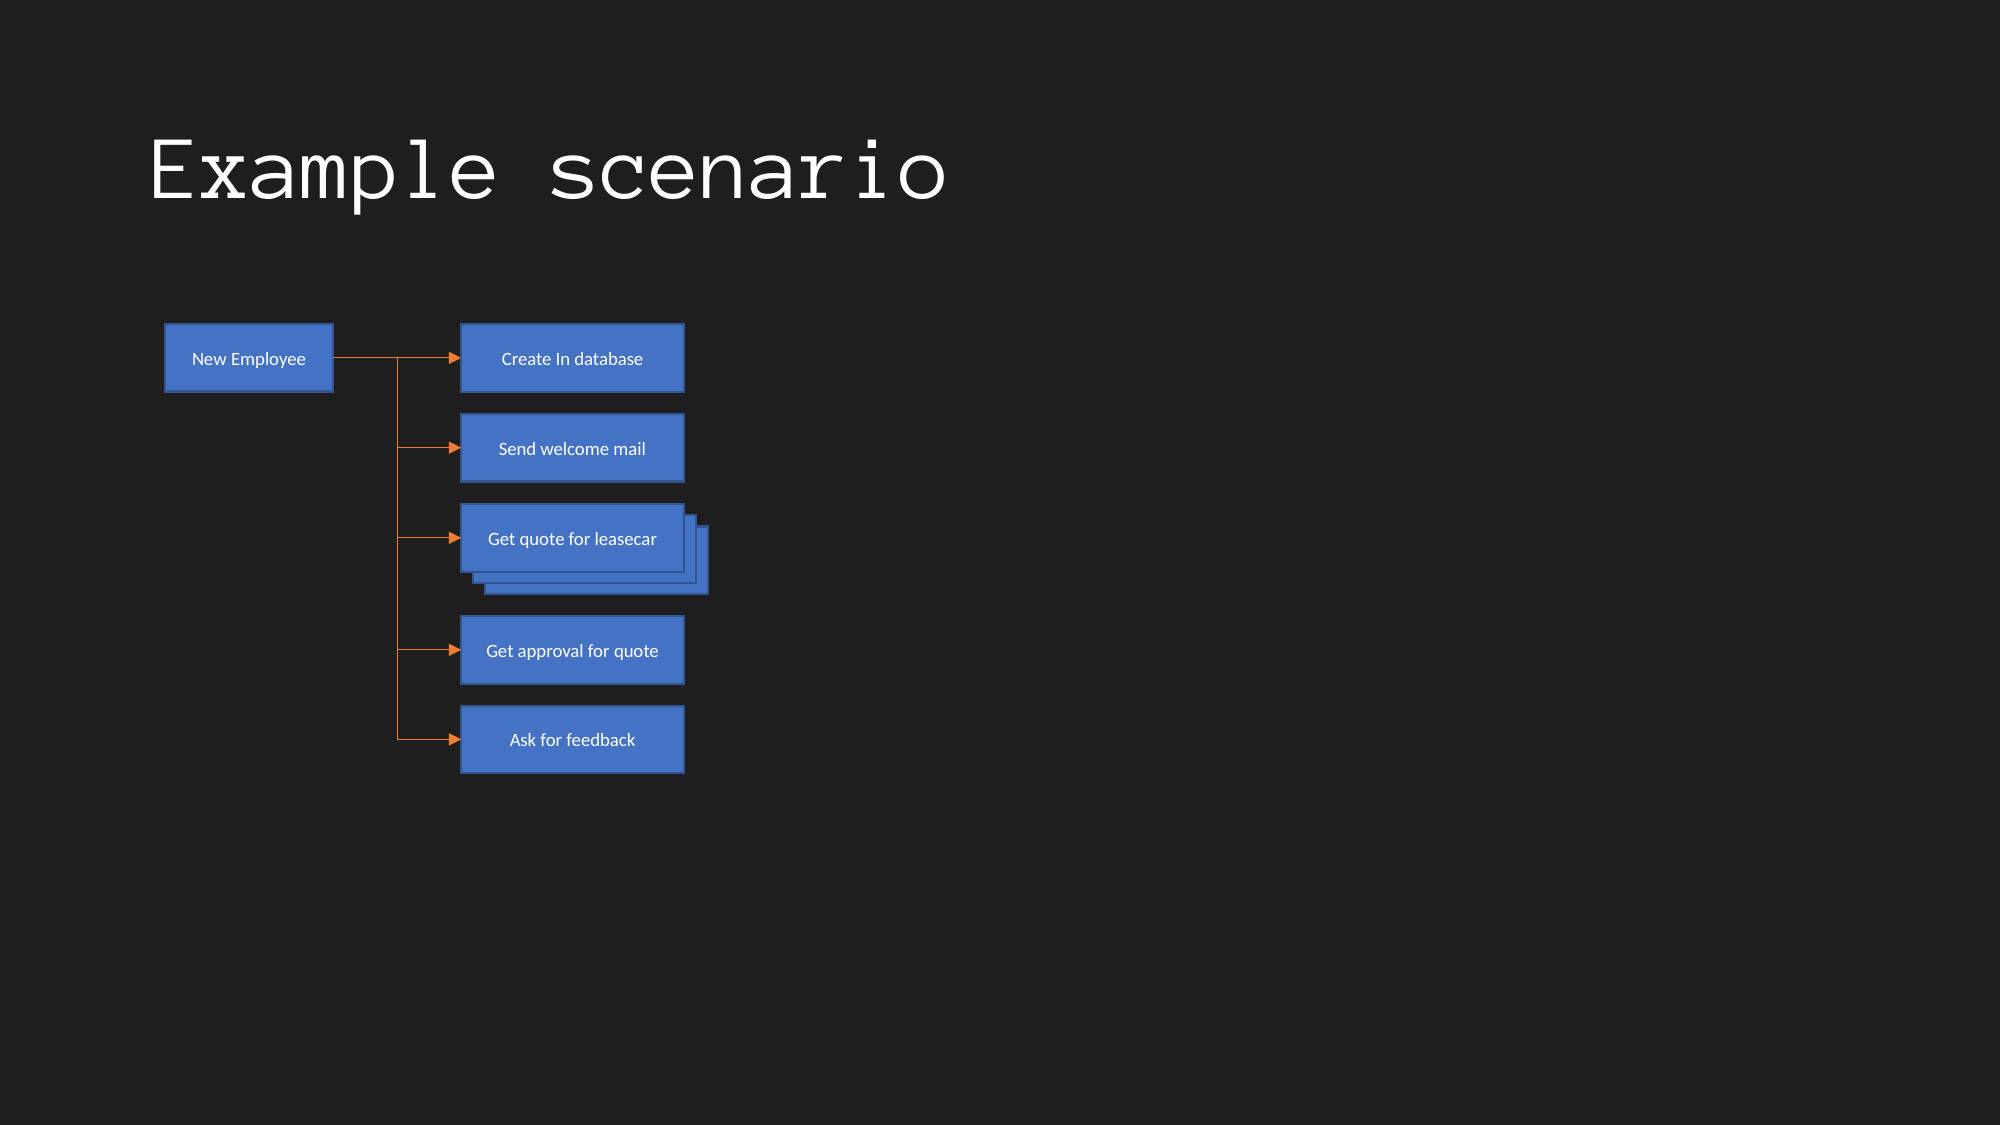

# Example scenario
New Employee
Create In database
Send welcome mail
Get quote for leasecar
Get quote for leasecar
Get quote for leasecar
Get approval for quote
Ask for feedback